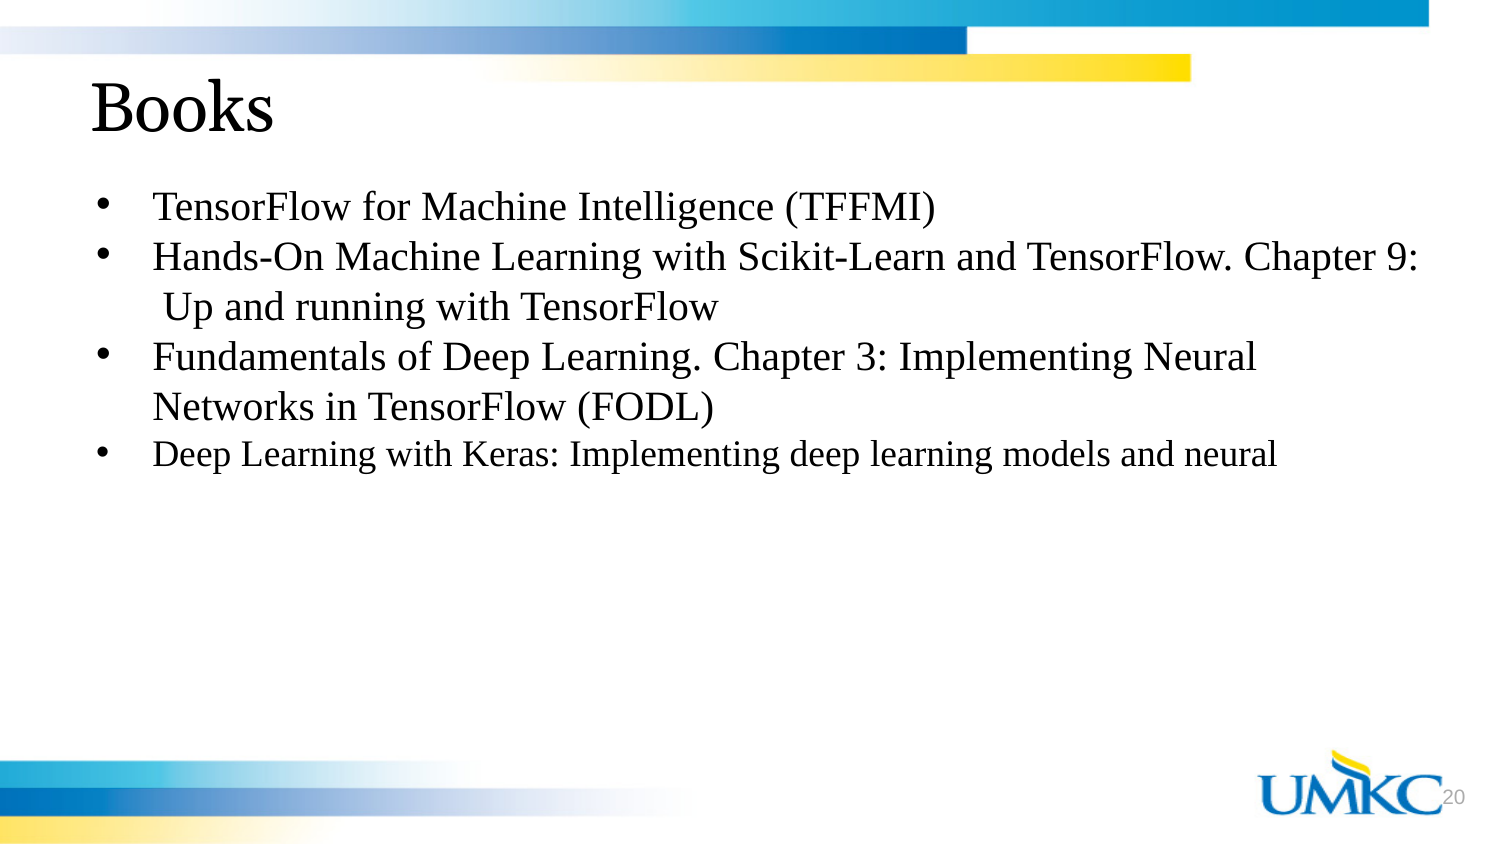

# Books
TensorFlow for Machine Intelligence (TFFMI)
Hands-On Machine Learning with Scikit-Learn and TensorFlow. Chapter 9:  Up and running with TensorFlow
Fundamentals of Deep Learning. Chapter 3: Implementing Neural Networks in TensorFlow (FODL)
Deep Learning with Keras: Implementing deep learning models and neural

20